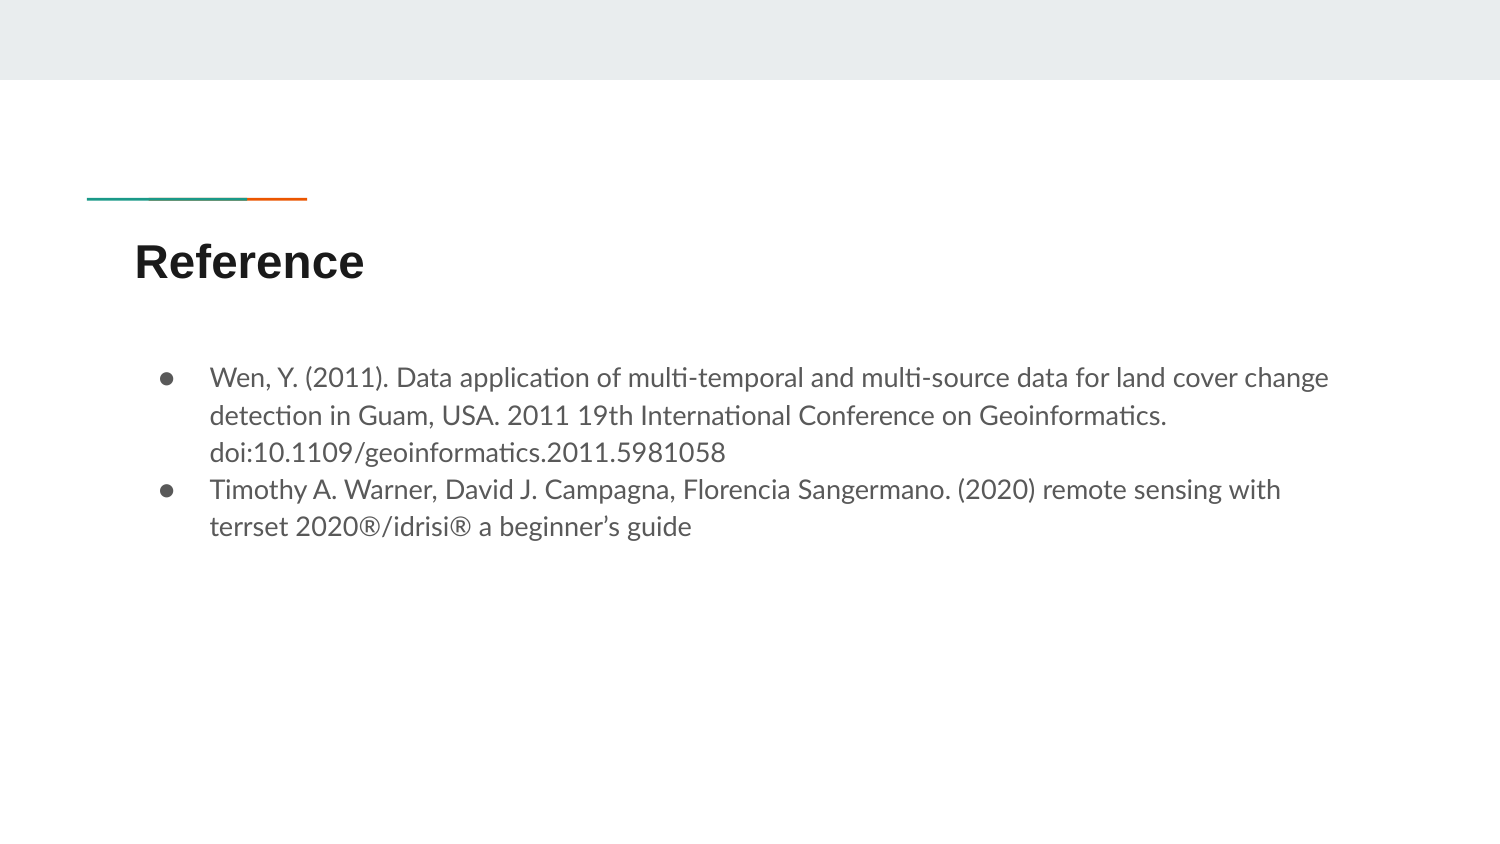

# Reference
Wen, Y. (2011). Data application of multi-temporal and multi-source data for land cover change detection in Guam, USA. 2011 19th International Conference on Geoinformatics. doi:10.1109/geoinformatics.2011.5981058
Timothy A. Warner, David J. Campagna, Florencia Sangermano. (2020) remote sensing with terrset 2020®/idrisi® a beginner’s guide